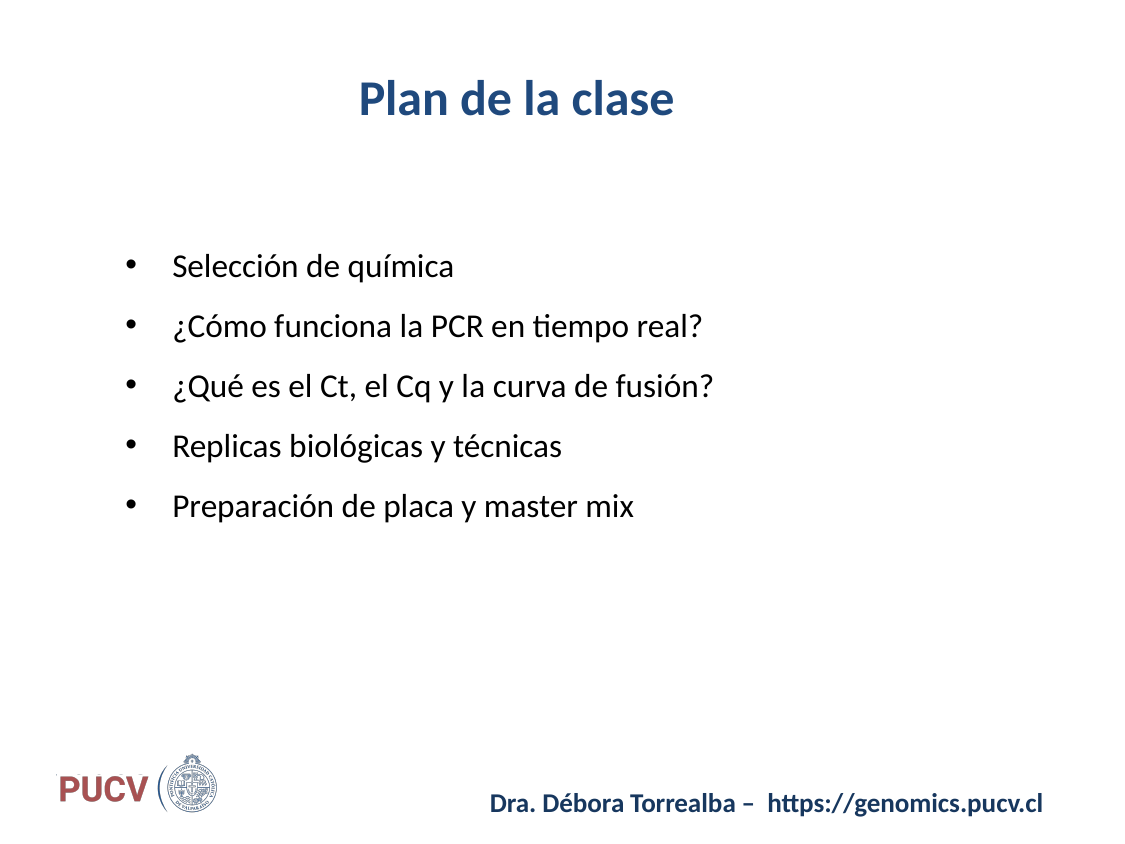

# Plan de la clase
Selección de química
¿Cómo funciona la PCR en tiempo real?
¿Qué es el Ct, el Cq y la curva de fusión?
Replicas biológicas y técnicas
Preparación de placa y master mix